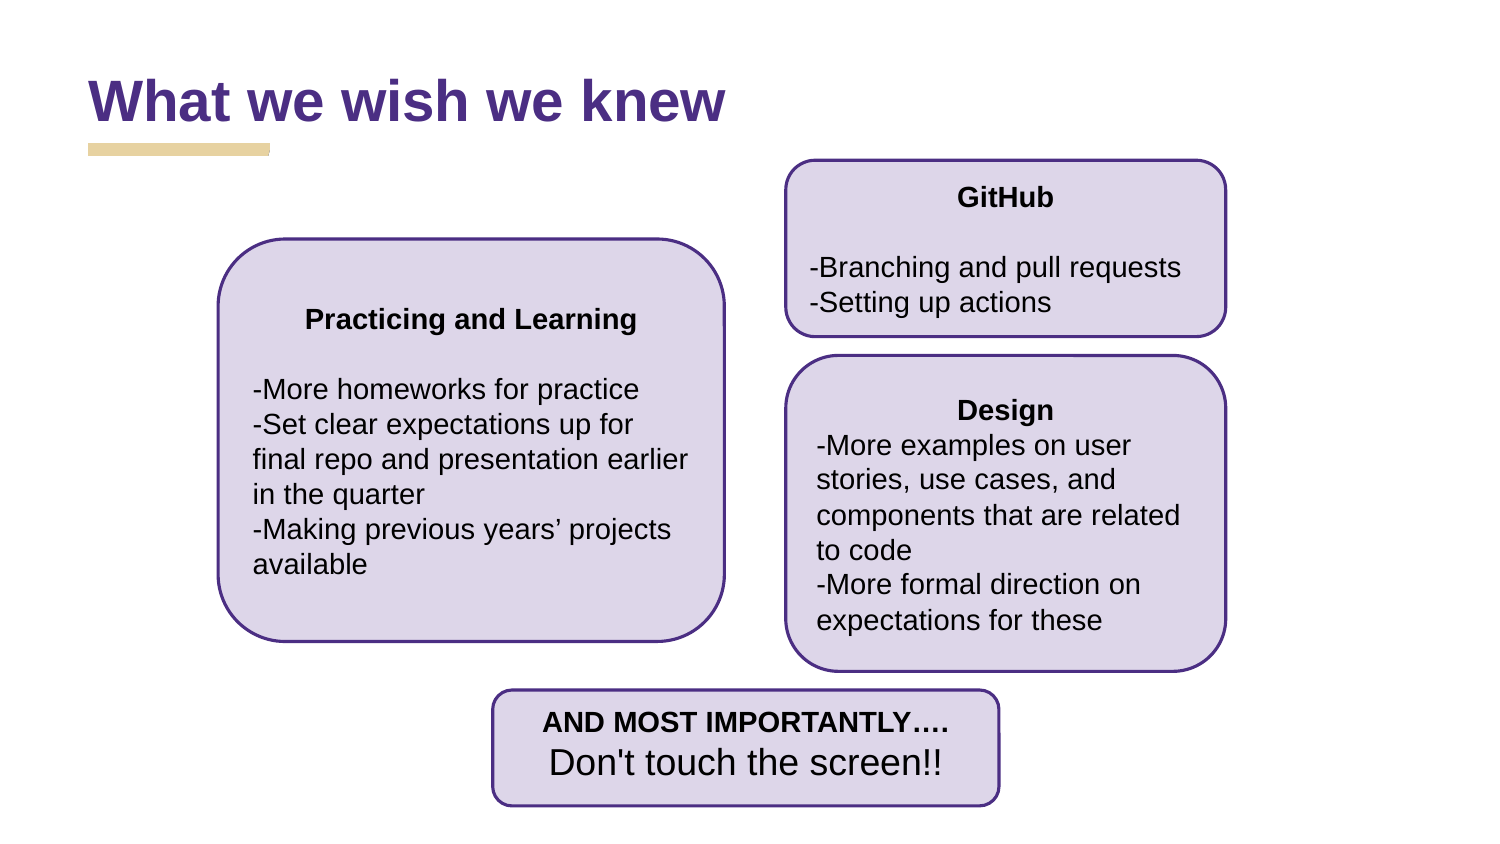

# What we wish we knew
GitHub

-Branching and pull requests
-Setting up actions
Practicing and Learning

-More homeworks for practice
-Set clear expectations up for final repo and presentation earlier in the quarter
-Making previous years’ projects available
Design
-More examples on user stories, use cases, and components that are related to code
-More formal direction on expectations for these

AND MOST IMPORTANTLY….
Don't touch the screen!!